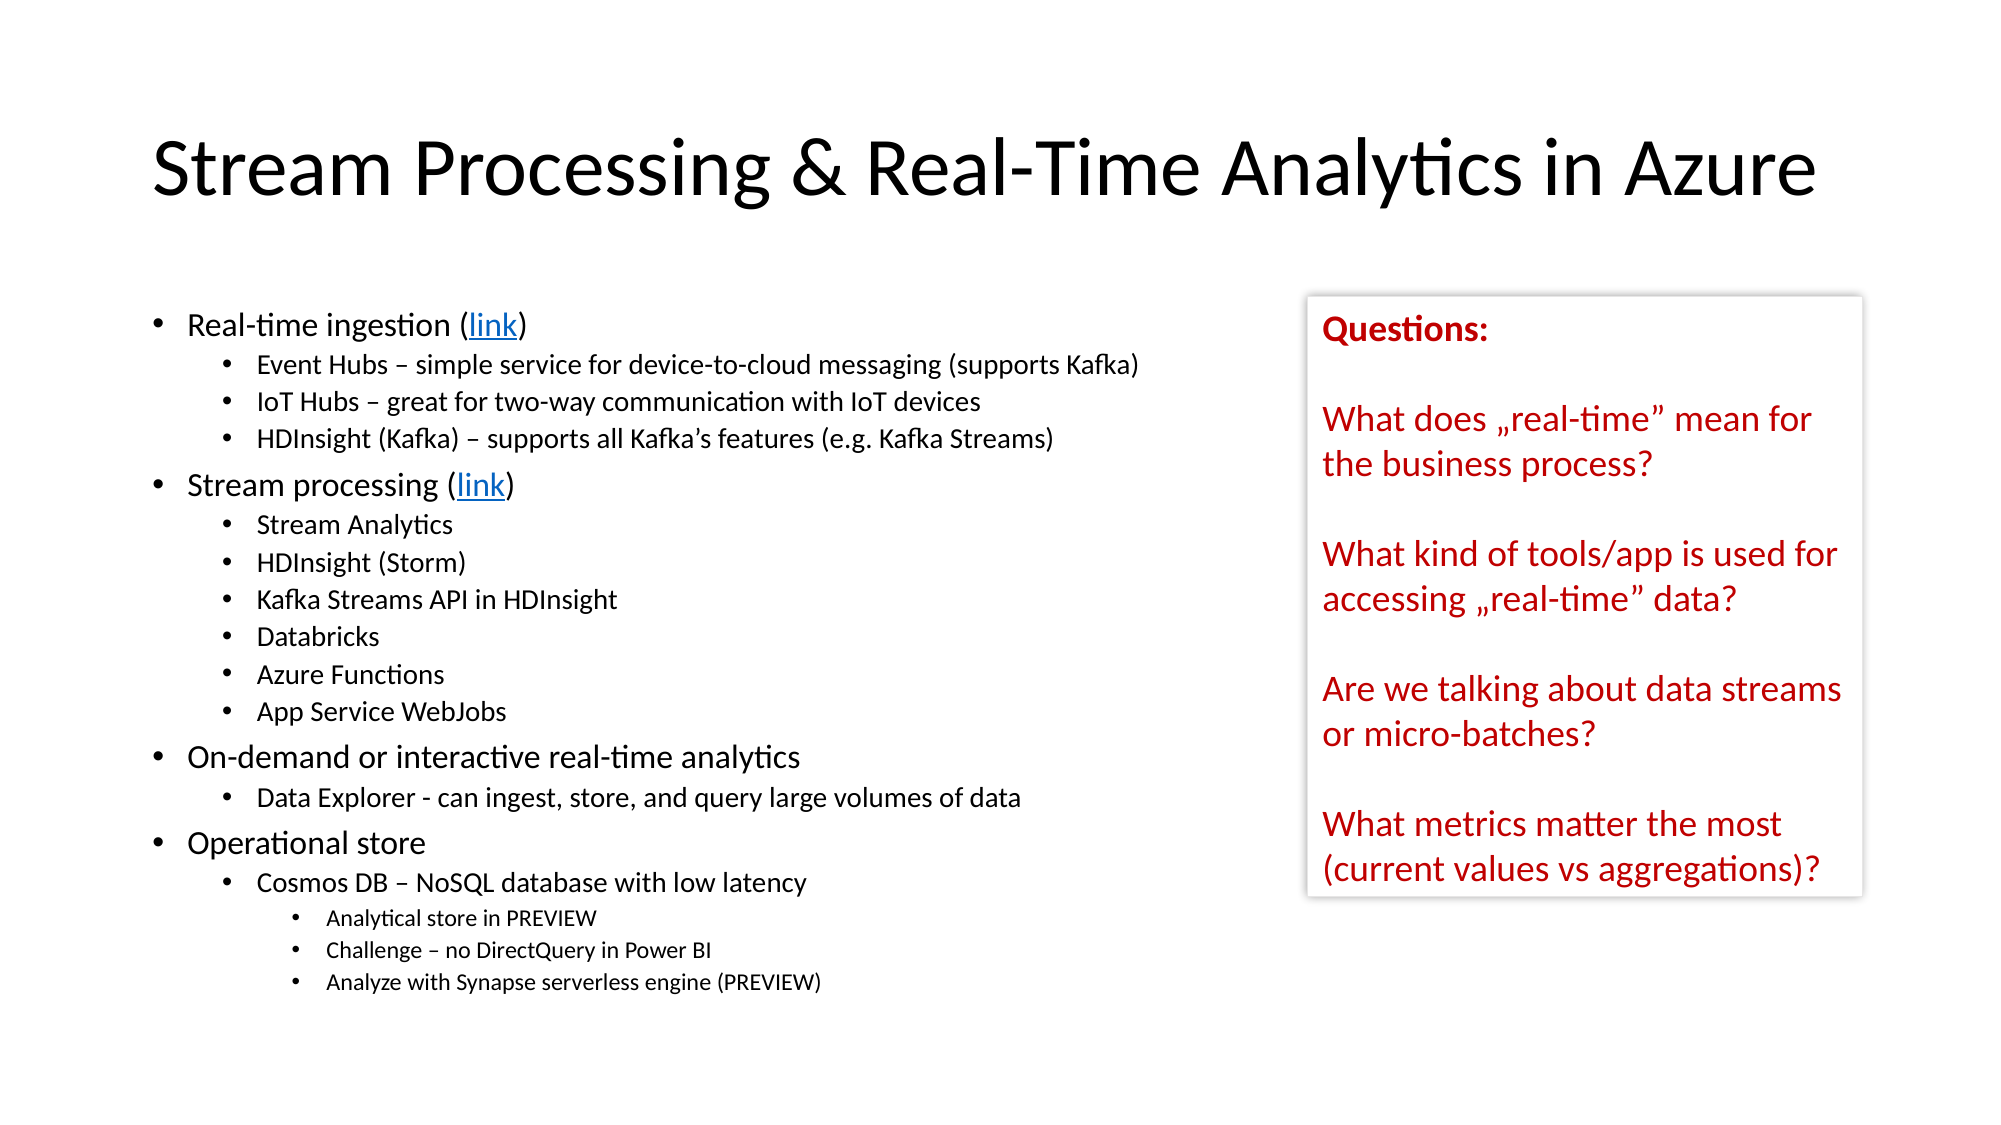

# Stream Processing & Real-Time Analytics in Azure
Questions:

What does „real-time” mean for the business process?

What kind of tools/app is used for accessing „real-time” data?

Are we talking about data streams or micro-batches?

What metrics matter the most (current values vs aggregations)?
Real-time ingestion (link)
Event Hubs – simple service for device-to-cloud messaging (supports Kafka)
IoT Hubs – great for two-way communication with IoT devices
HDInsight (Kafka) – supports all Kafka’s features (e.g. Kafka Streams)
Stream processing (link)
Stream Analytics
HDInsight (Storm)
Kafka Streams API in HDInsight
Databricks
Azure Functions
App Service WebJobs
On-demand or interactive real-time analytics
Data Explorer - can ingest, store, and query large volumes of data
Operational store
Cosmos DB – NoSQL database with low latency
Analytical store in PREVIEW
Challenge – no DirectQuery in Power BI
Analyze with Synapse serverless engine (PREVIEW)